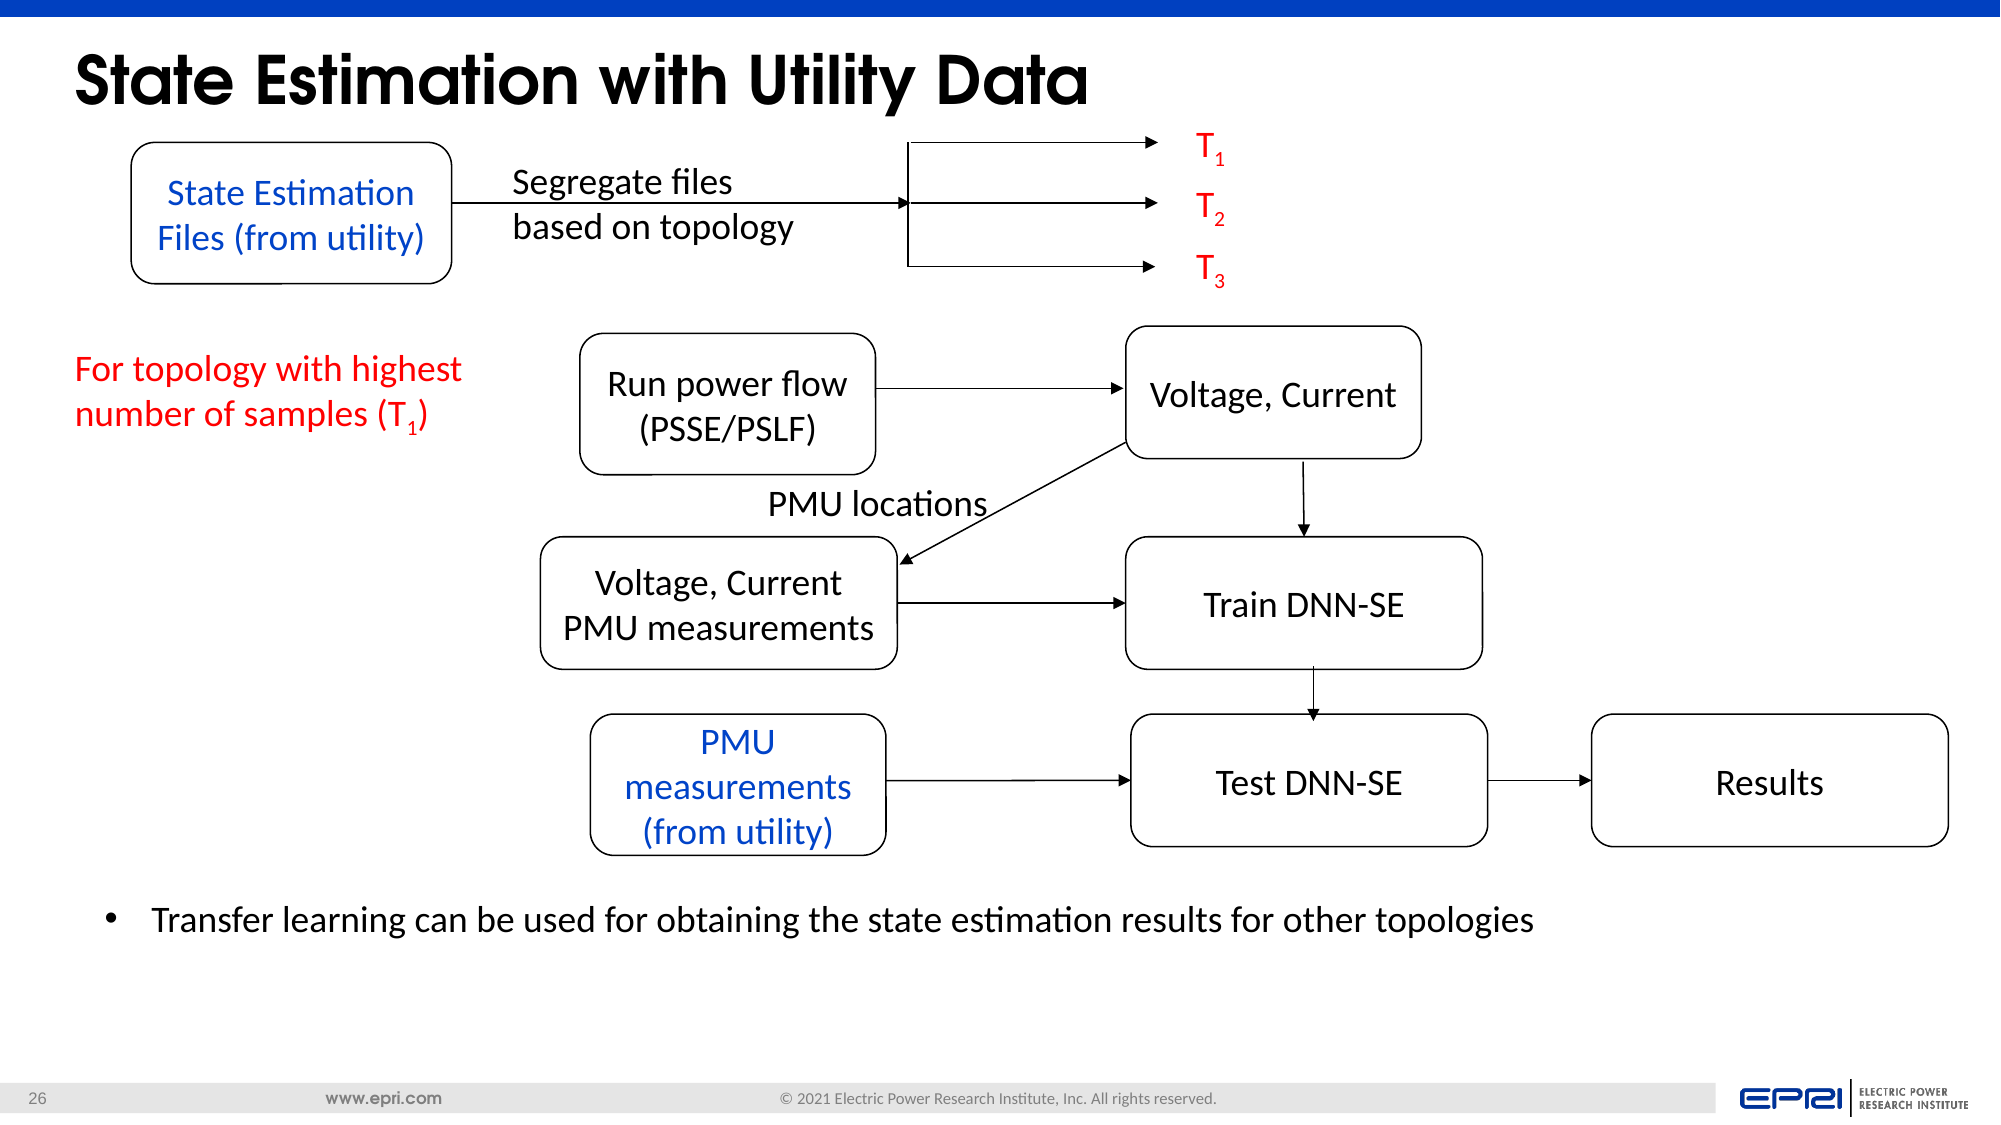

# State Estimation with Utility Data
T1
State Estimation Files (from utility)
Segregate files based on topology
T2
T3
Voltage, Current
Run power flow (PSSE/PSLF)
For topology with highest number of samples (T1)
PMU locations
Voltage, Current PMU measurements
Train DNN-SE
PMU measurements (from utility)
Test DNN-SE
Results
Transfer learning can be used for obtaining the state estimation results for other topologies